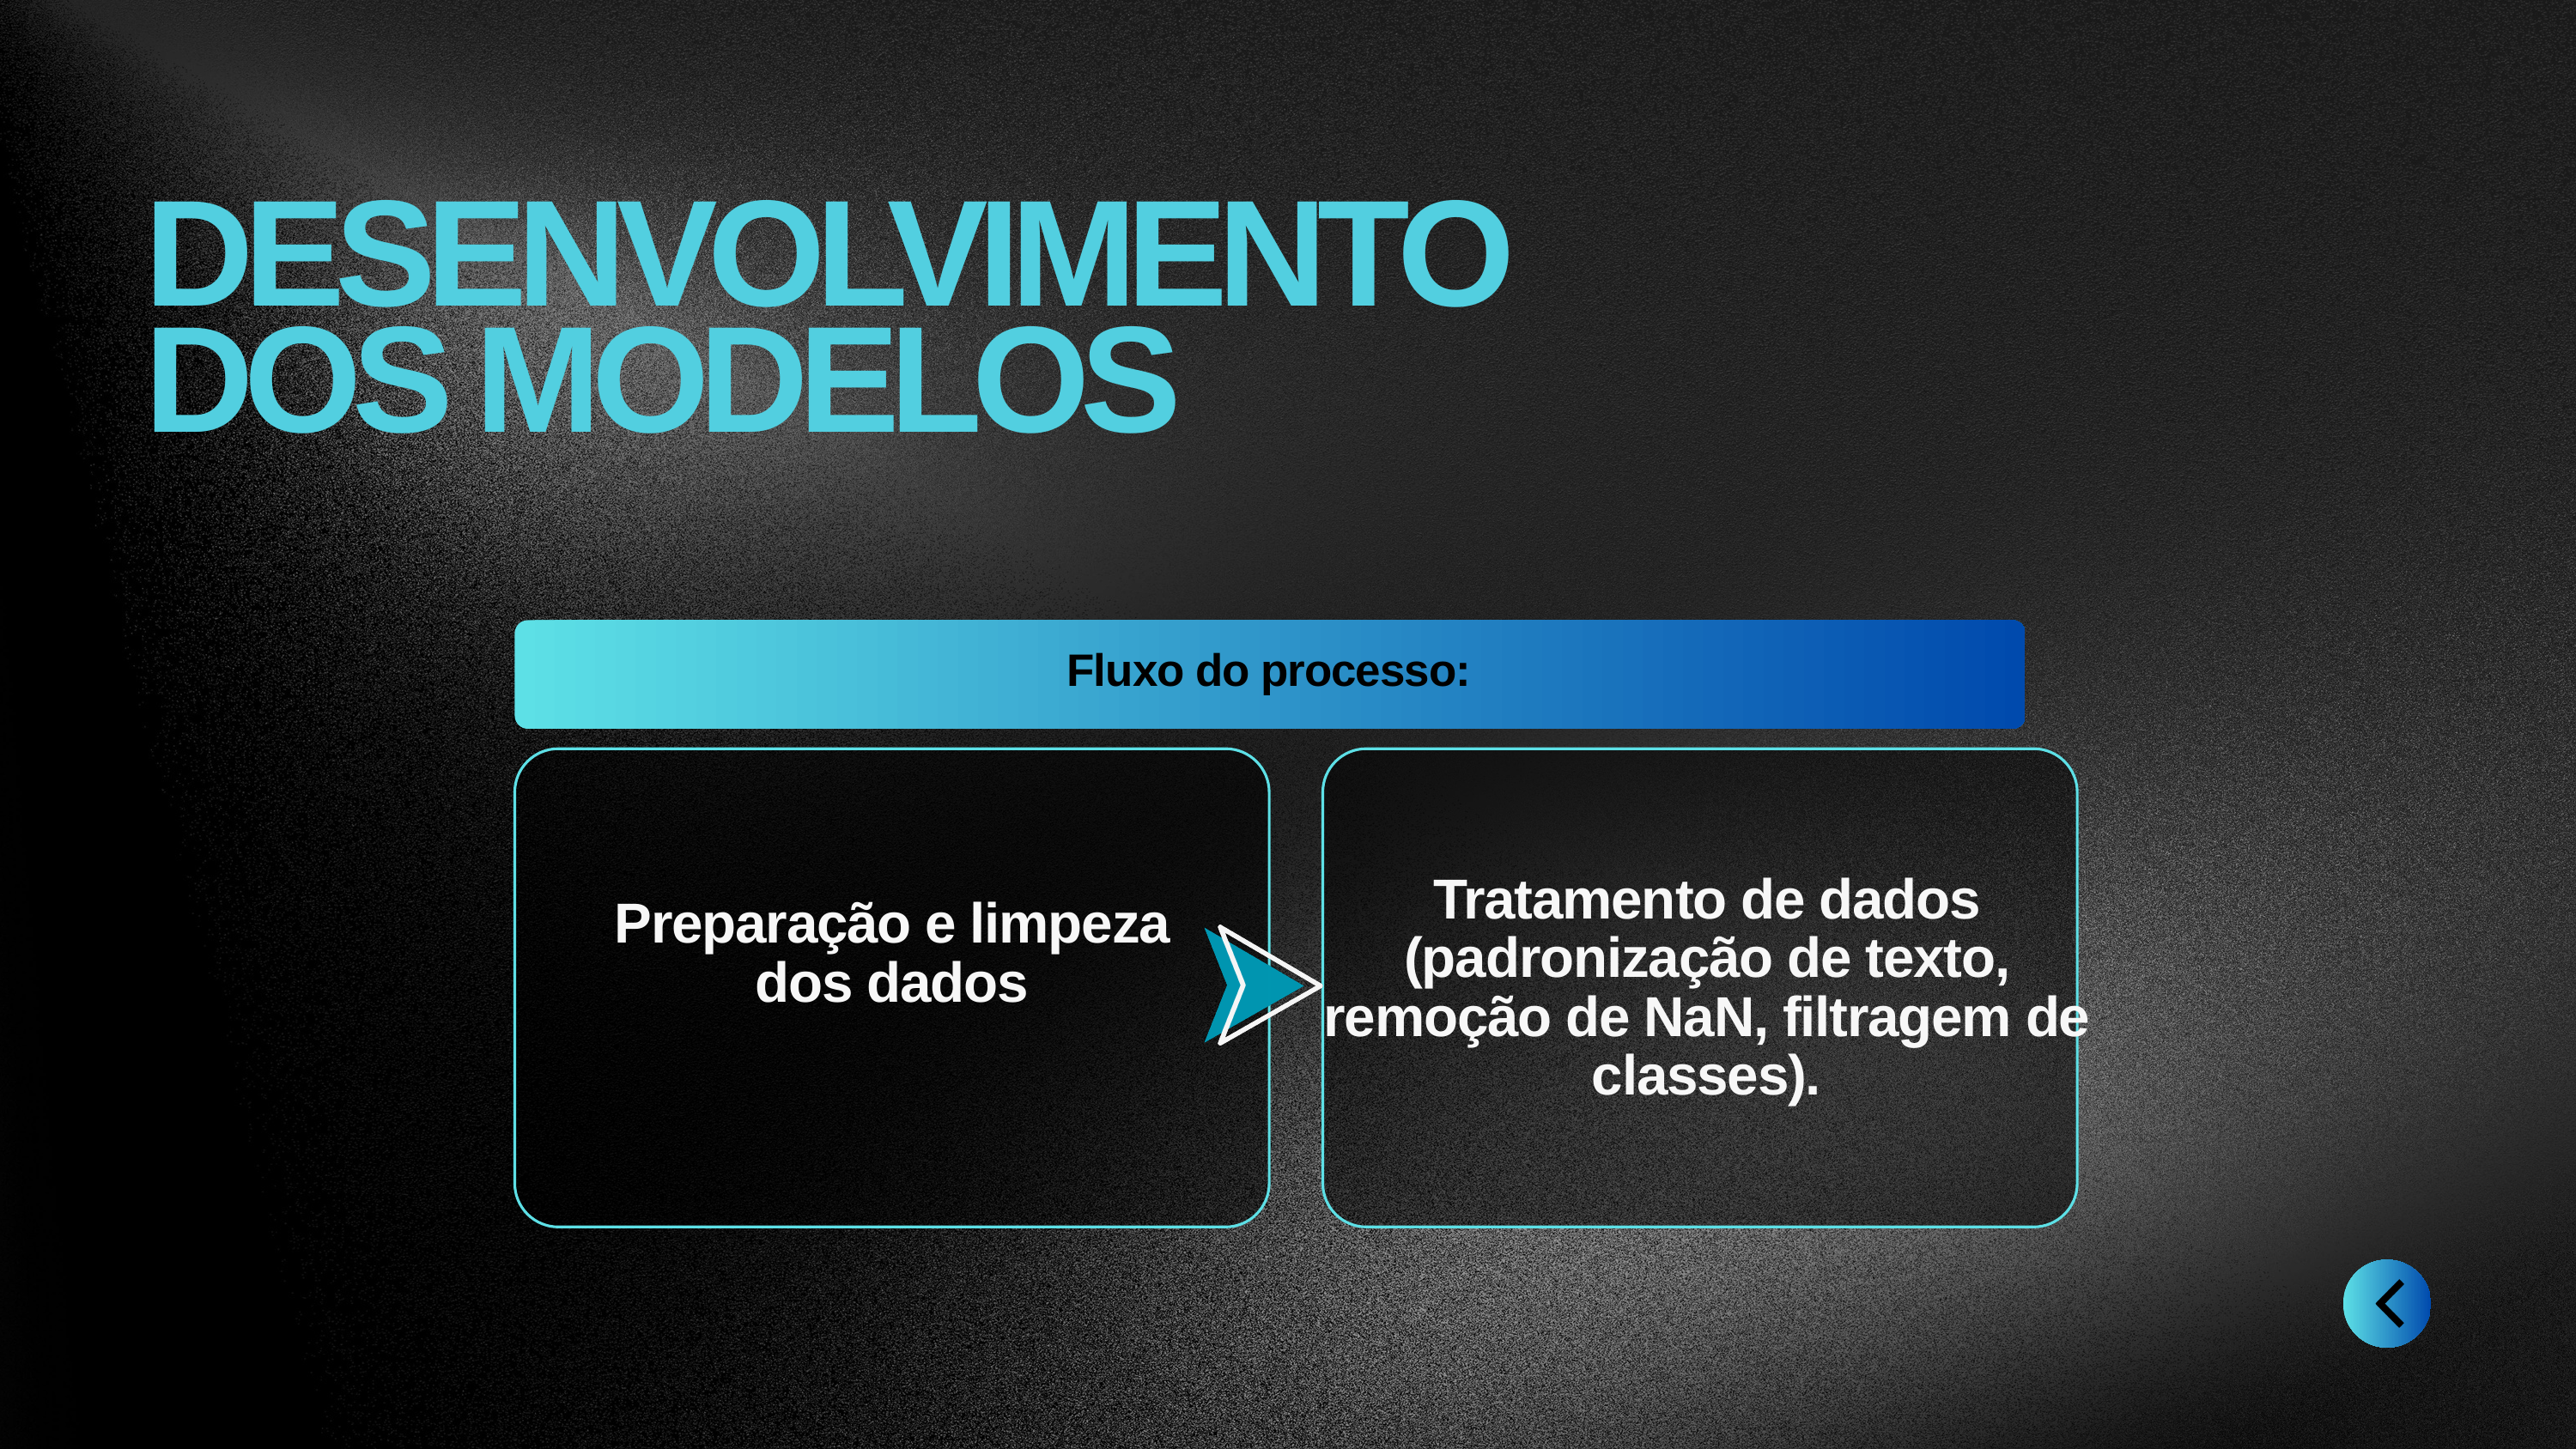

DESENVOLVIMENTO DOS MODELOS

Fluxo do processo:

Tratamento de dados (padronização de texto, remoção de NaN, filtragem de classes).

Preparação e limpeza dos dados